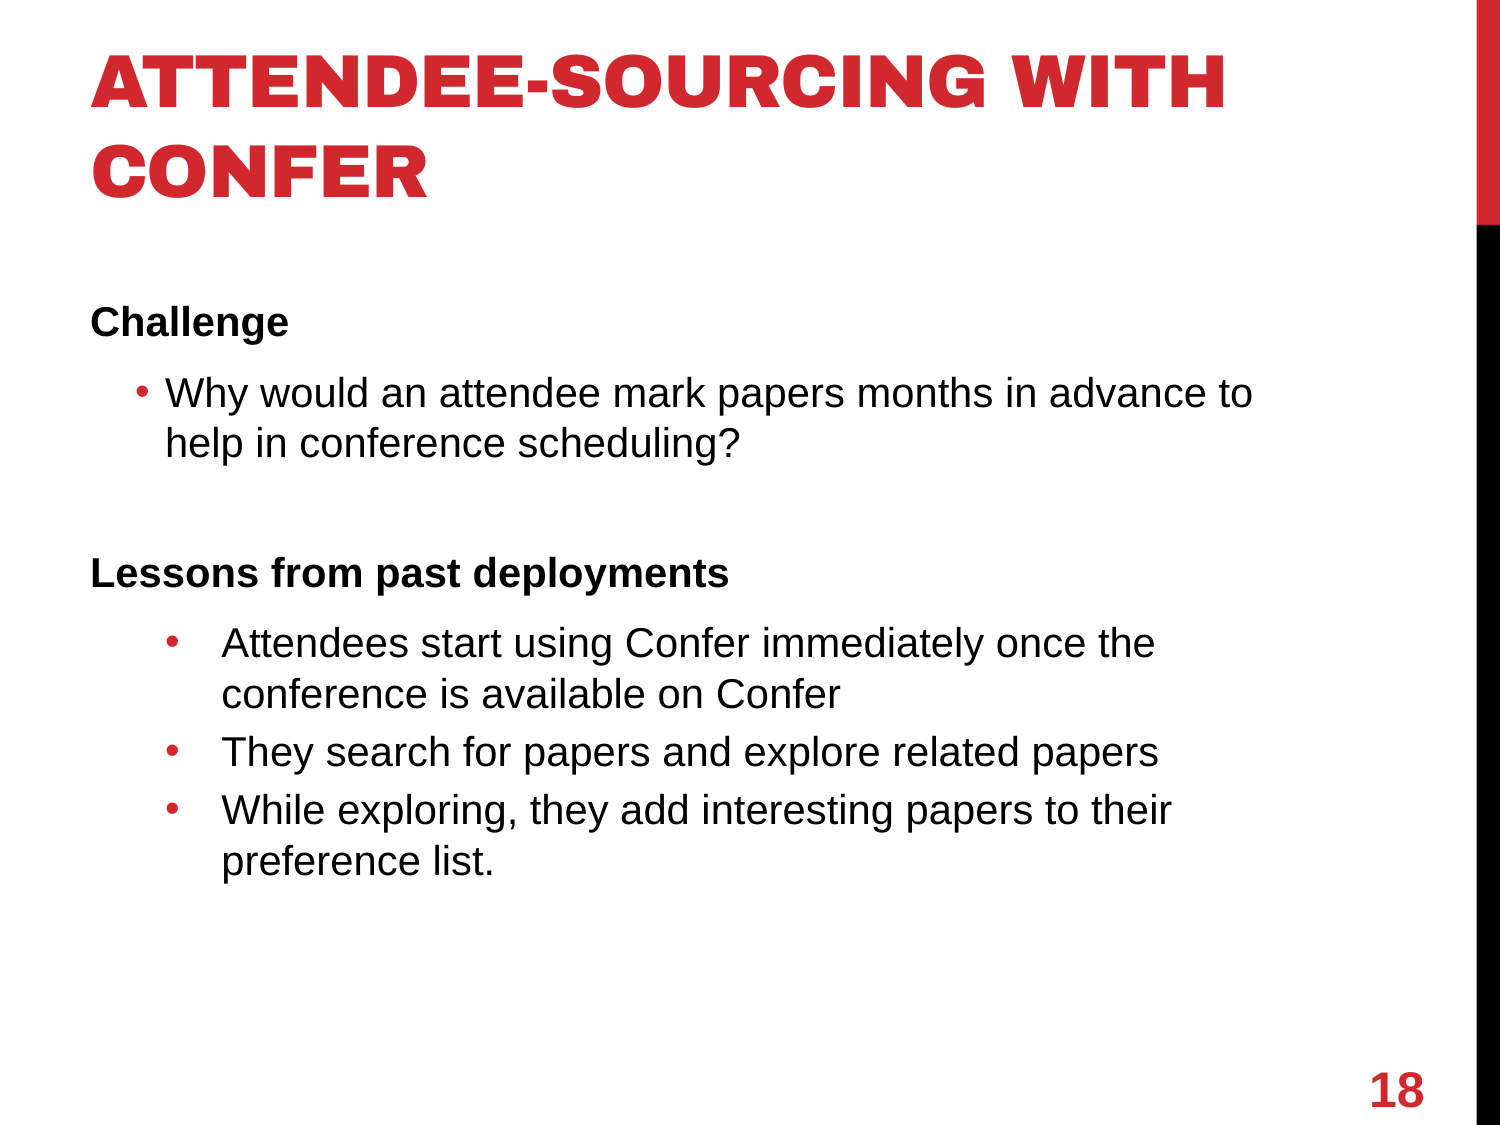

# Attendee-Sourcing with Confer
Challenge
Why would an attendee mark papers months in advance to help in conference scheduling?

Lessons from past deployments
Attendees start using Confer immediately once the conference is available on Confer
They search for papers and explore related papers
While exploring, they add interesting papers to their preference list.

18